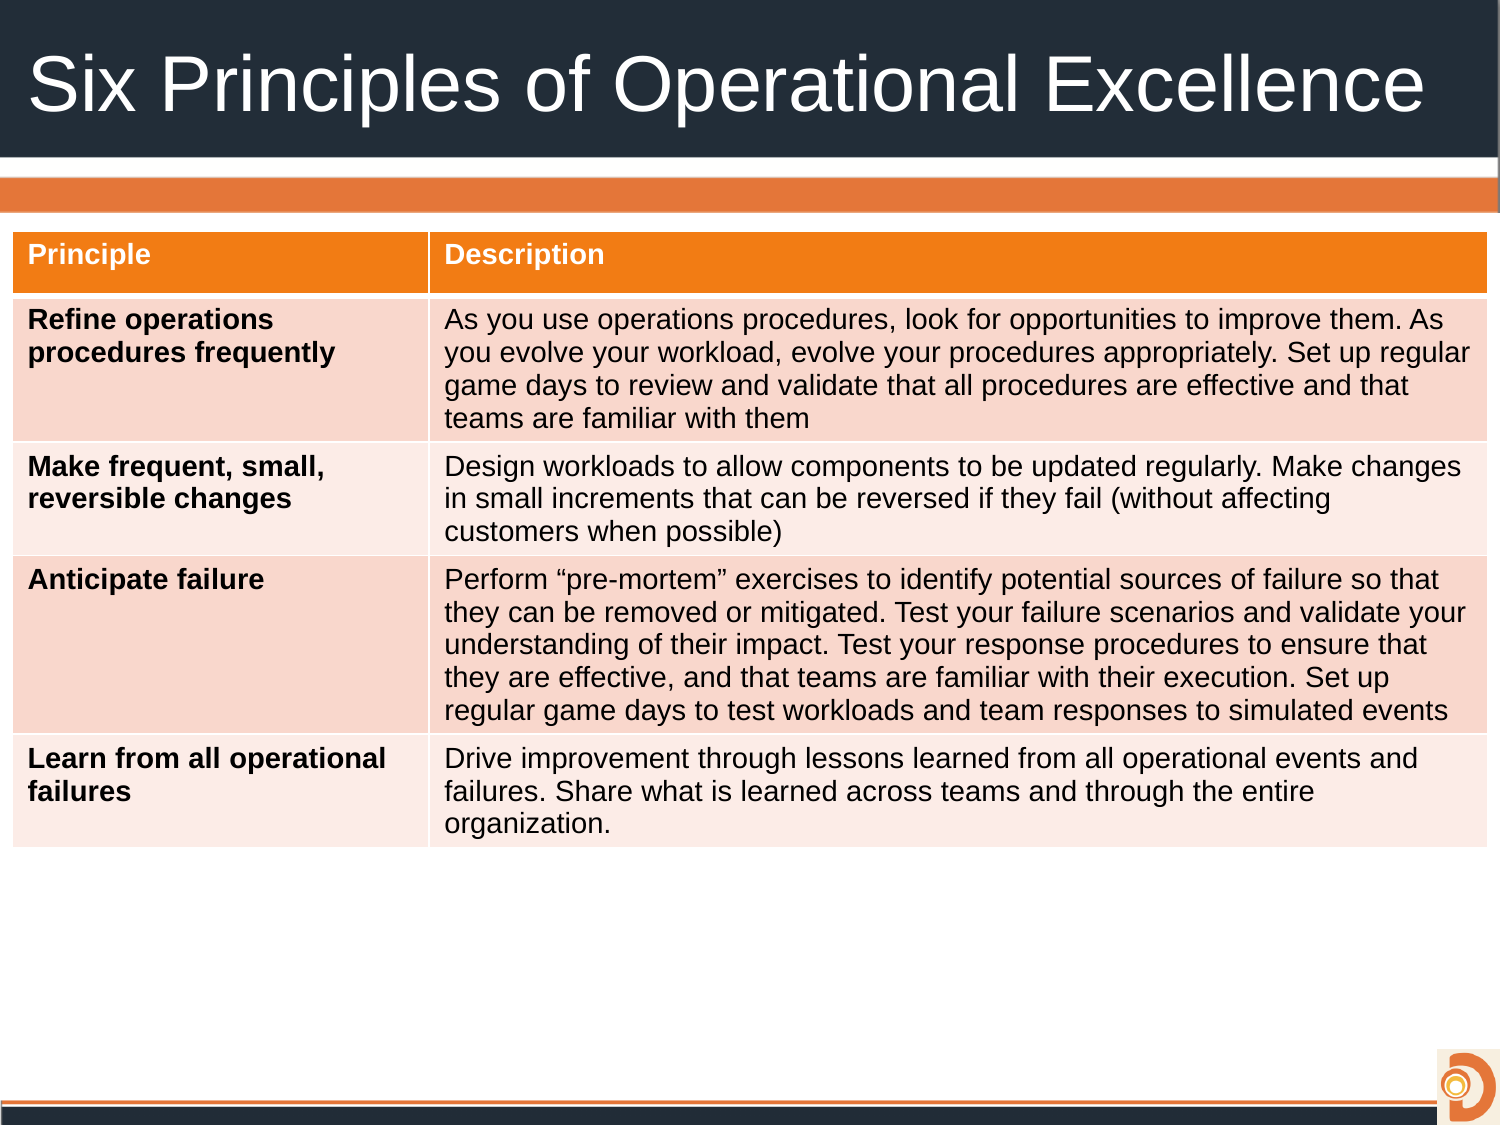

# Six Principles of Operational Excellence
| Principle | Description |
| --- | --- |
| Refine operations procedures frequently | As you use operations procedures, look for opportunities to improve them. As you evolve your workload, evolve your procedures appropriately. Set up regular game days to review and validate that all procedures are effective and that teams are familiar with them |
| Make frequent, small, reversible changes | Design workloads to allow components to be updated regularly. Make changes in small increments that can be reversed if they fail (without affecting customers when possible) |
| Anticipate failure | Perform “pre-mortem” exercises to identify potential sources of failure so that they can be removed or mitigated. Test your failure scenarios and validate your understanding of their impact. Test your response procedures to ensure that they are effective, and that teams are familiar with their execution. Set up regular game days to test workloads and team responses to simulated events |
| Learn from all operational failures | Drive improvement through lessons learned from all operational events and failures. Share what is learned across teams and through the entire organization. |